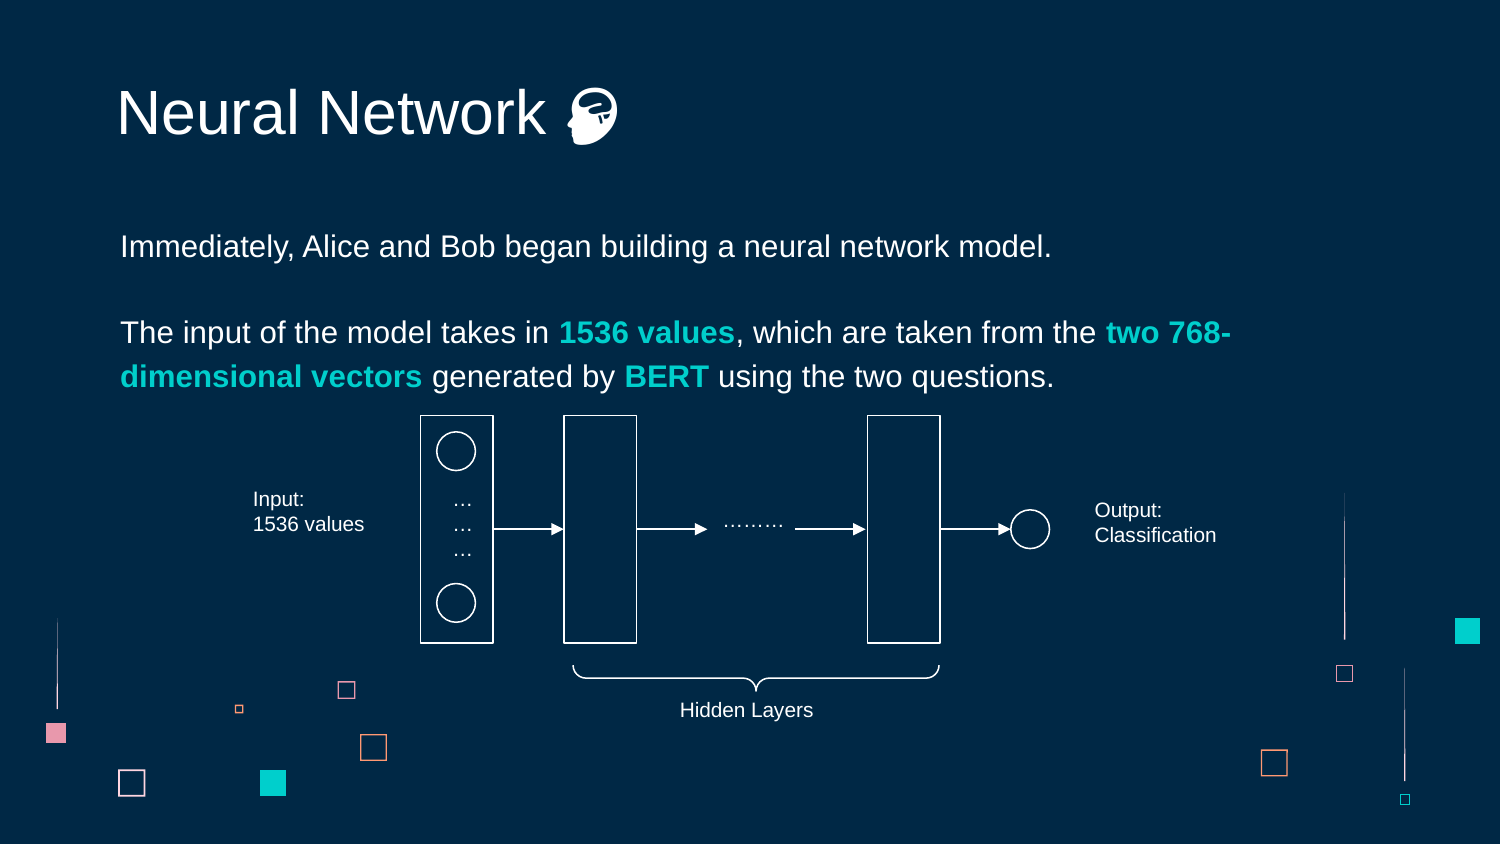

# Neural Network 🧠
Immediately, Alice and Bob began building a neural network model.

The input of the model takes in 1536 values, which are taken from the two 768-dimensional vectors generated by BERT using the two questions.

Input:
1536 values
………
Output:
Classification
………

Hidden Layers